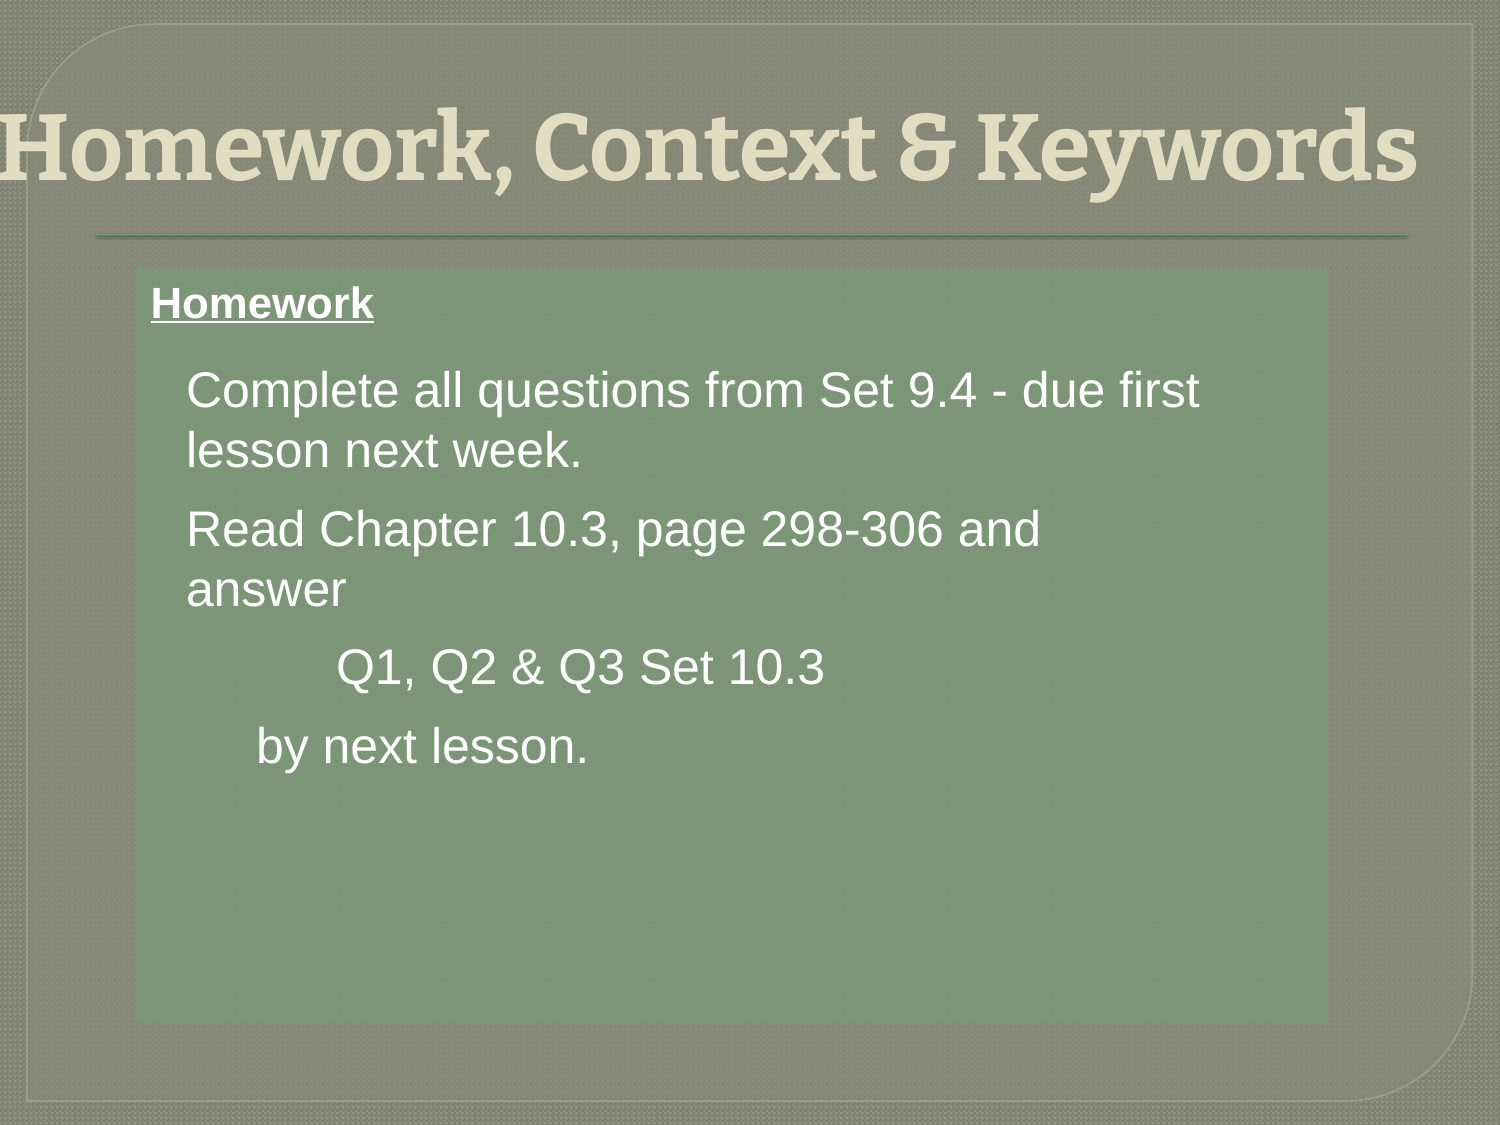

# Homework, Context & Keywords
Homework

Complete all questions from Set 9.4 - due first lesson next week.
Read Chapter 10.3, page 298-306 and answer
	Q1, Q2 & Q3 Set 10.3
     by next lesson.